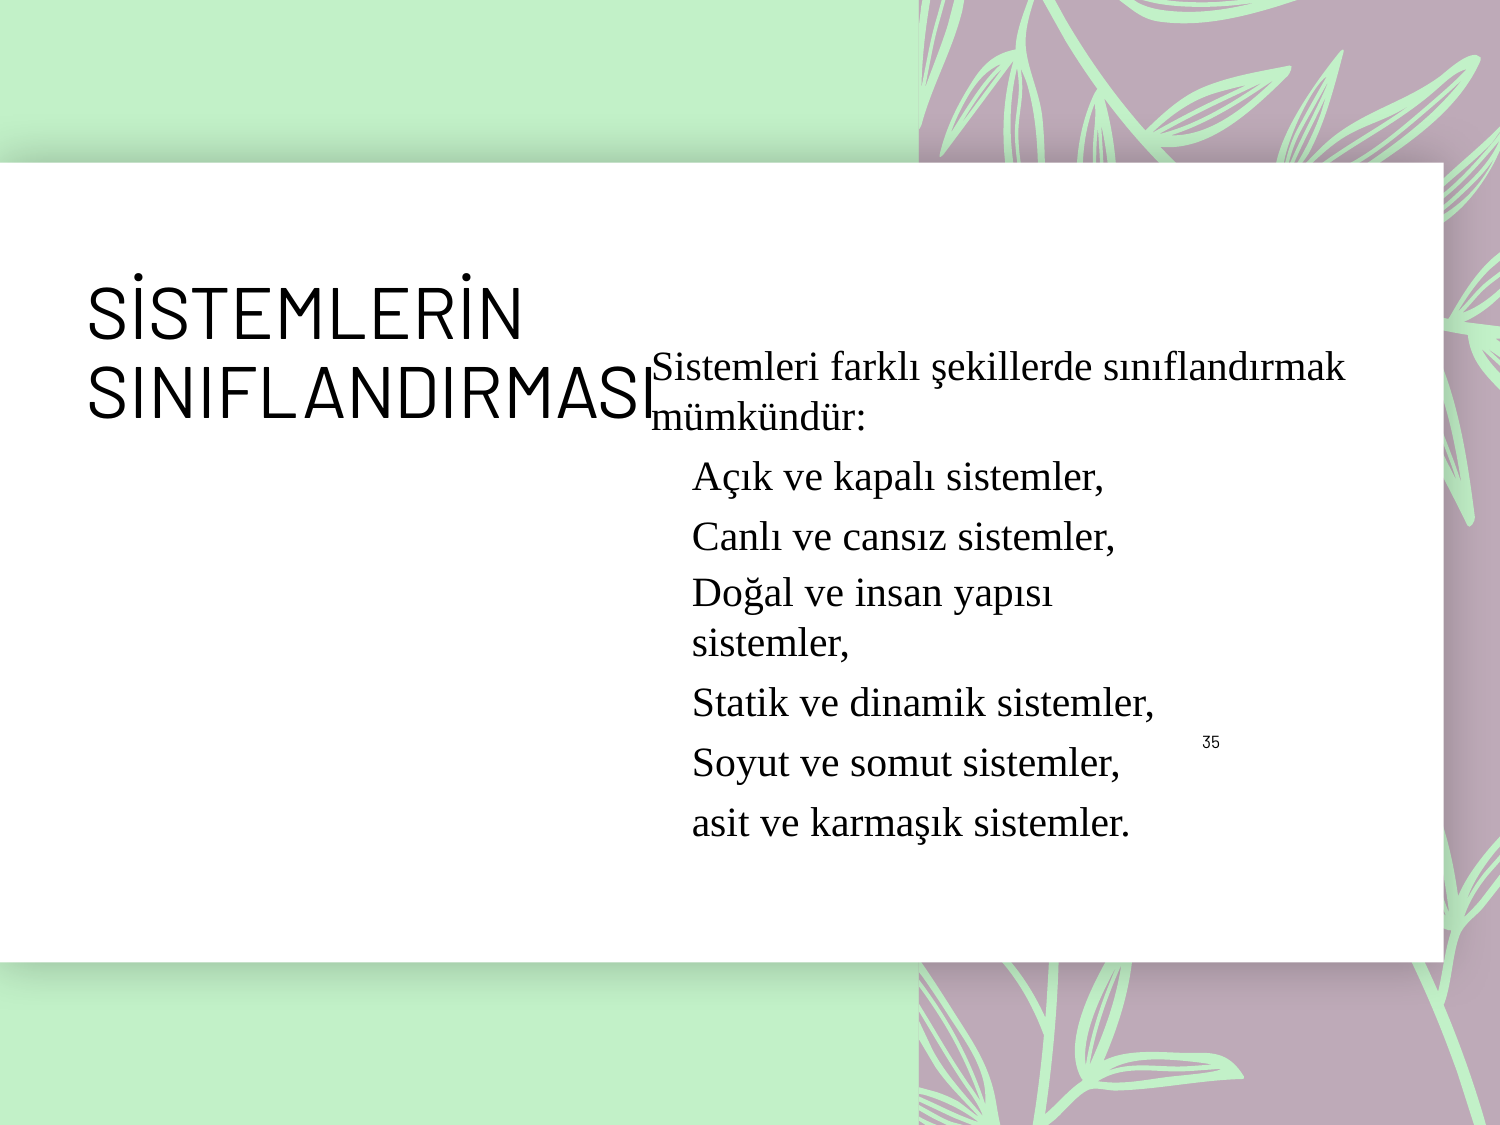

# SİSTEMLERİN SINIFLANDIRMASI
Sistemleri farklı şekillerde sınıflandırmak mümkündür:
Açık ve kapalı sistemler,  Canlı ve cansız sistemler,
Doğal ve insan yapısı sistemler,
Statik ve dinamik sistemler,  Soyut ve somut sistemler,  asit ve karmaşık sistemler.
35